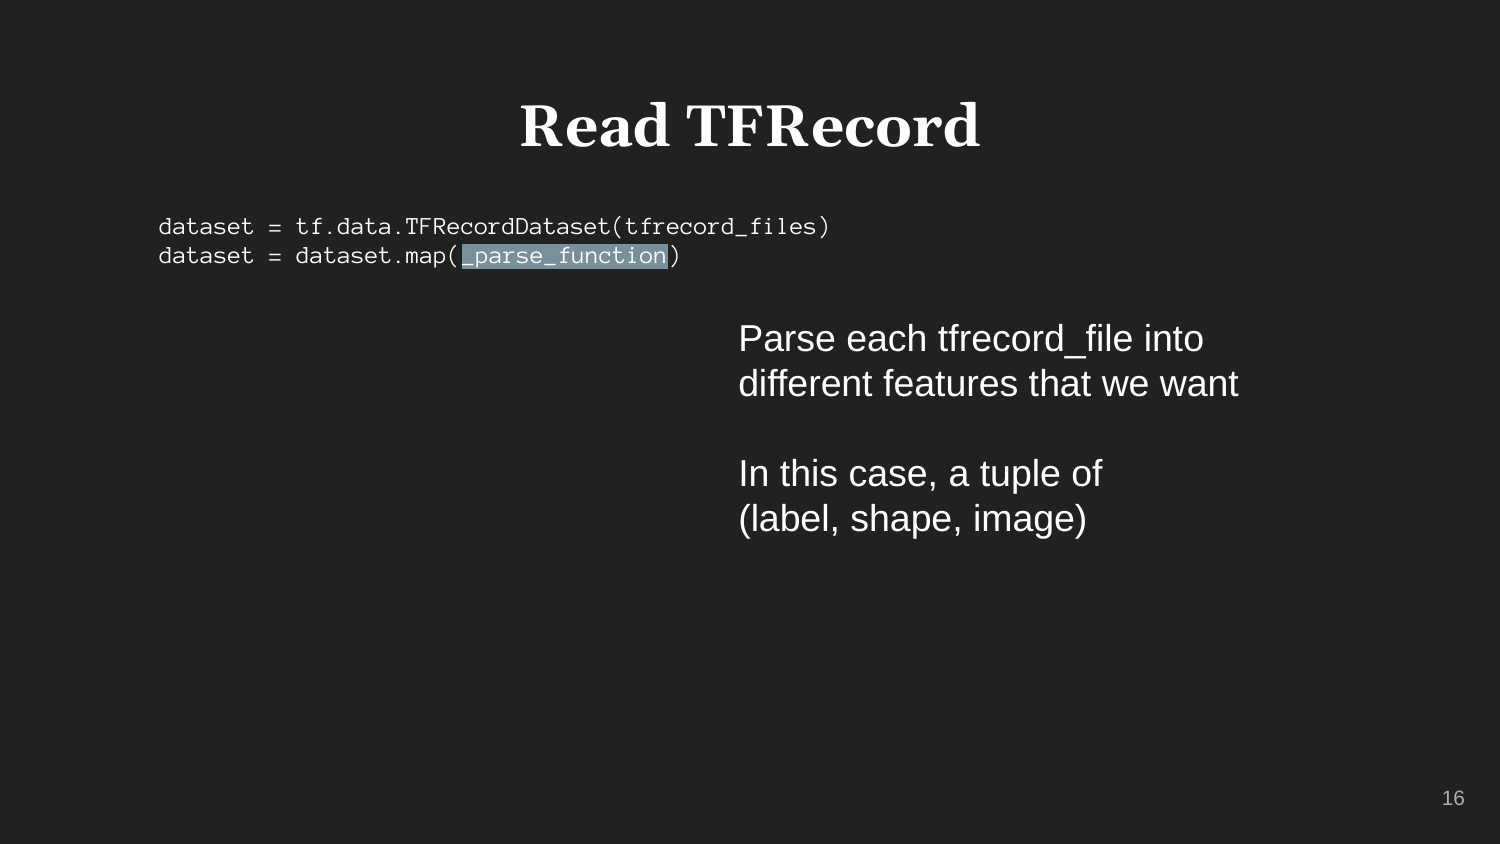

# Read TFRecord
dataset = tf.data.TFRecordDataset(tfrecord_files)
dataset = dataset.map(_parse_function)

Parse each tfrecord_file into different features that we want

In this case, a tuple of
(label, shape, image)

16